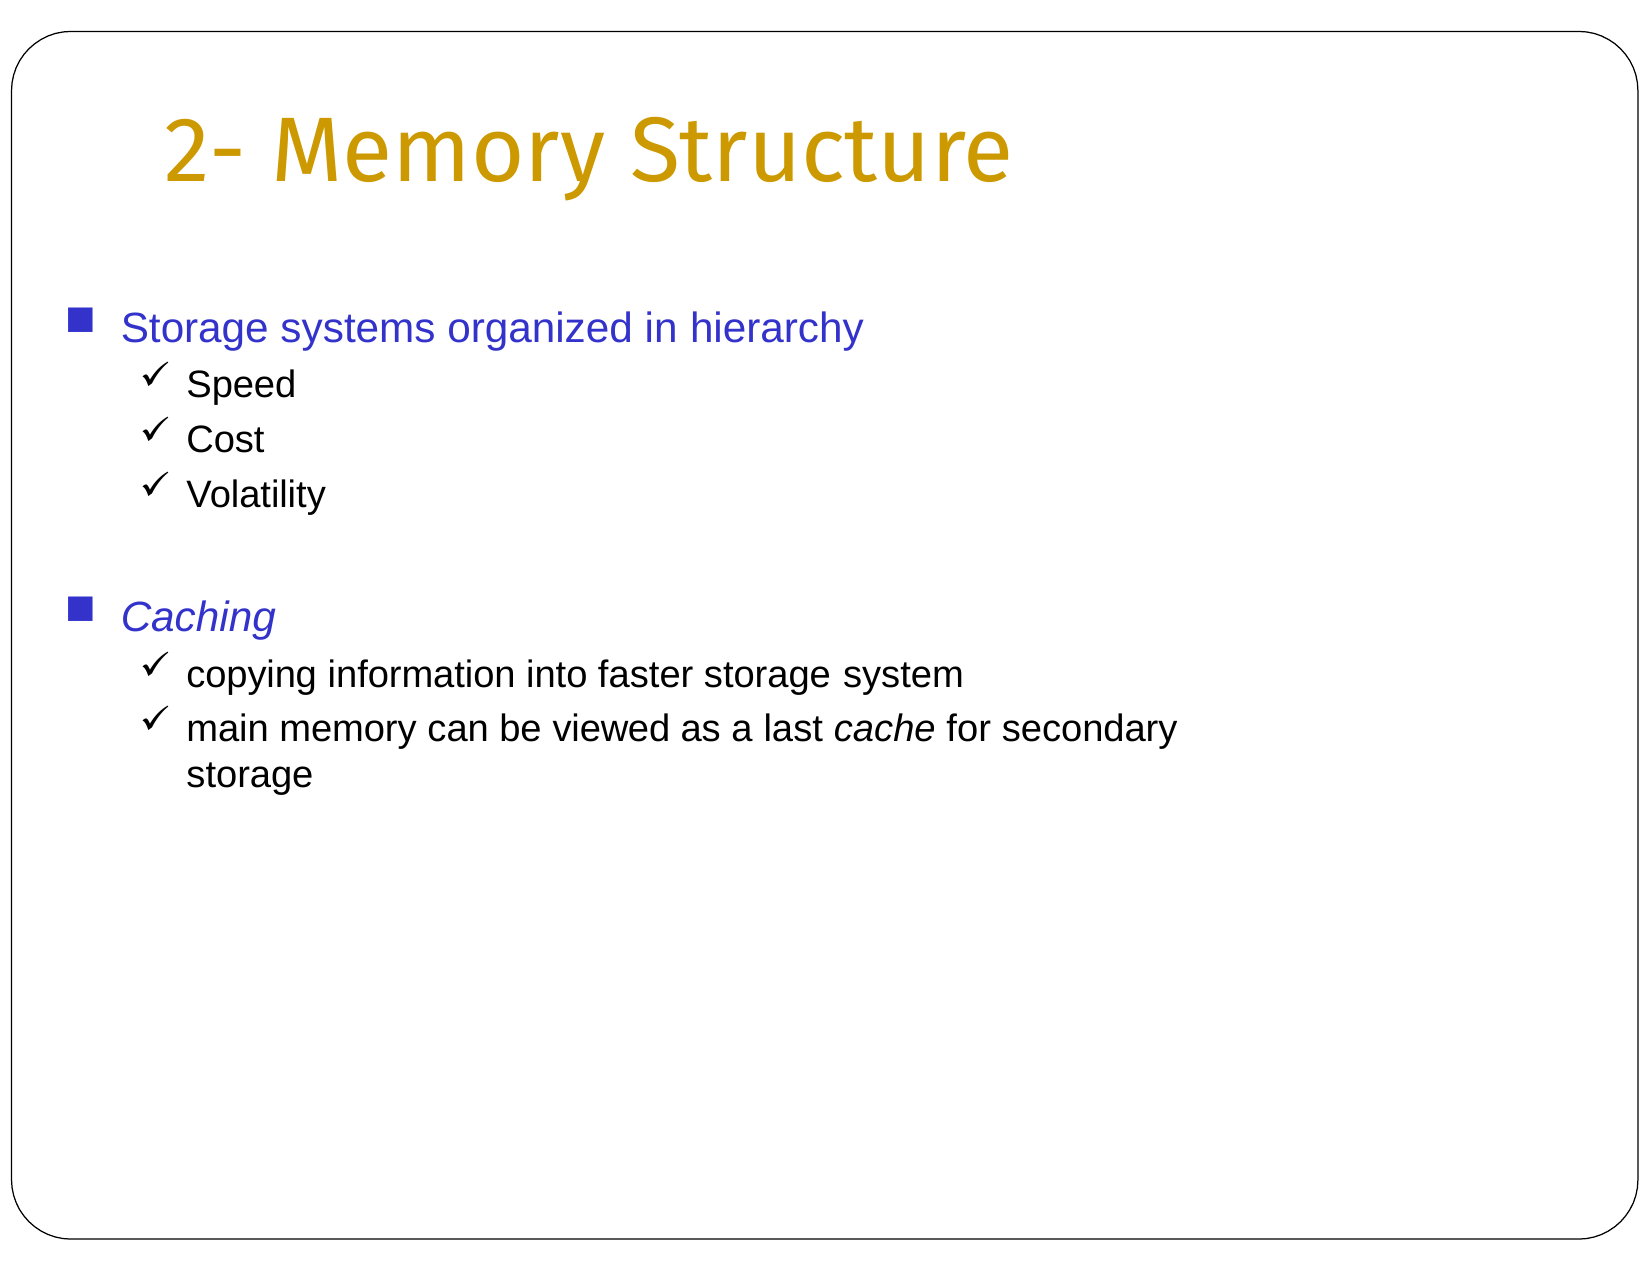

# 2- Memory Structure
Storage systems organized in hierarchy
Speed
Cost
Volatility

Caching
copying information into faster storage system
main memory can be viewed as a last cache for secondary storage